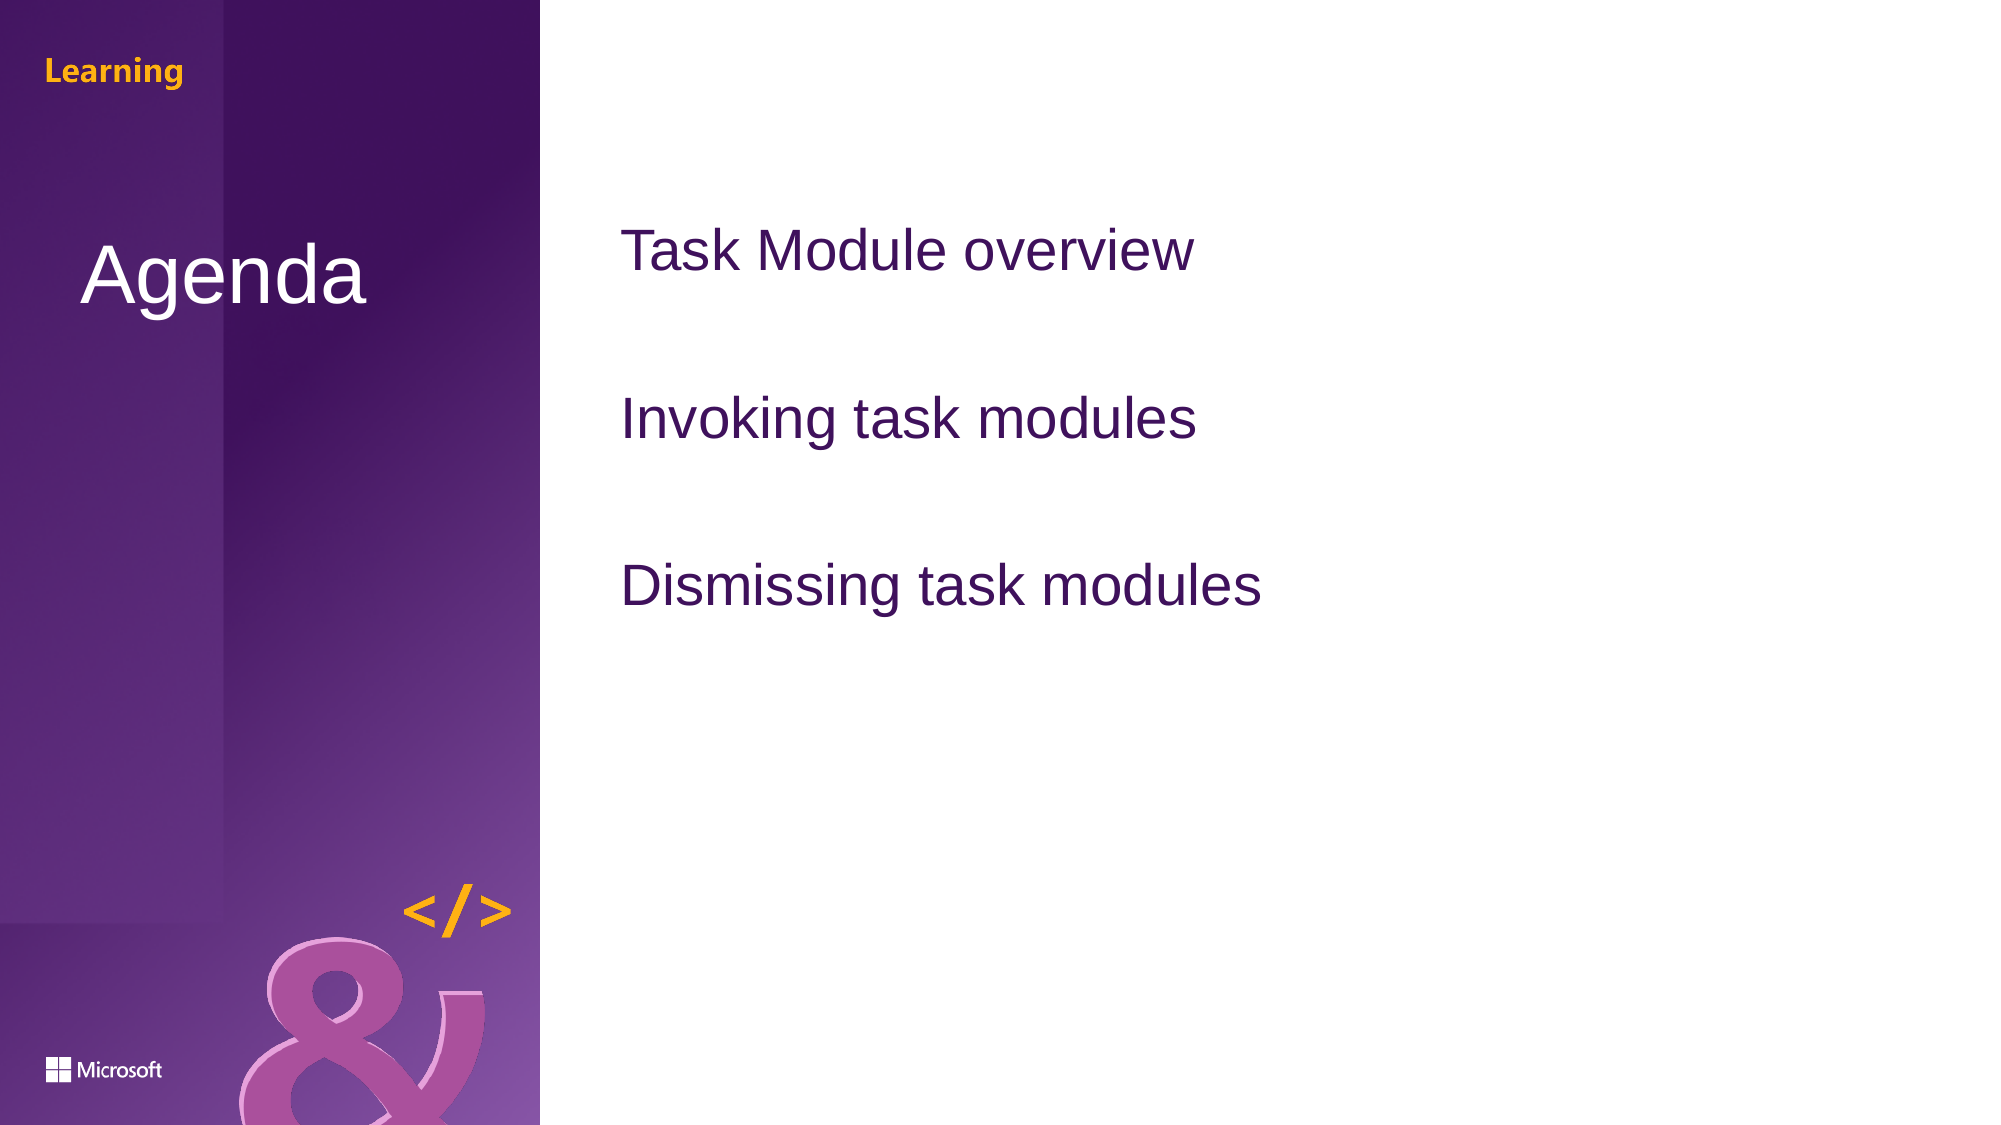

Task Module overview

Invoking task modules

Dismissing task modules